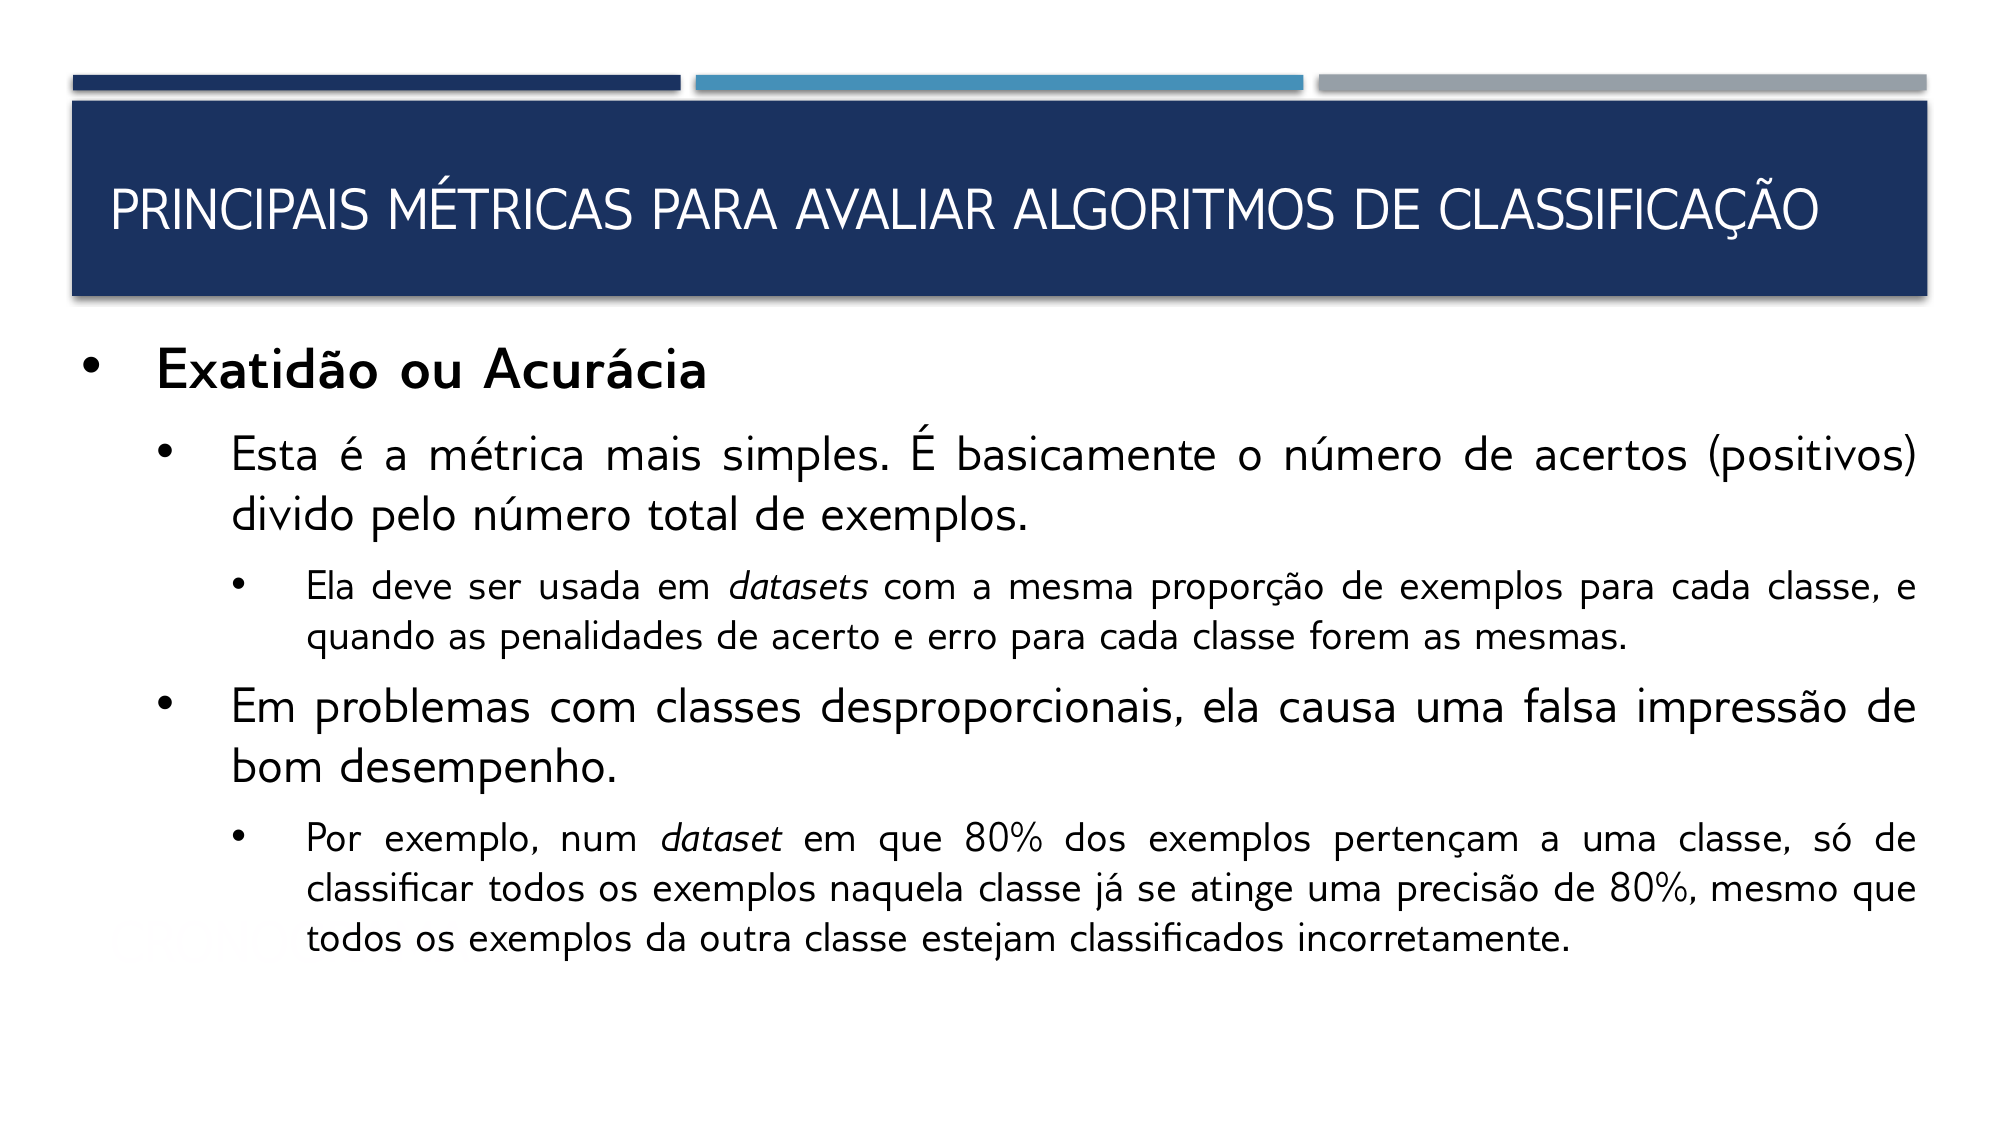

Principais métricas para avaliar algoritmos de classificação
Exatidão ou Acurácia
Esta é a métrica mais simples. É basicamente o número de acertos (positivos) divido pelo número total de exemplos.
Ela deve ser usada em datasets com a mesma proporção de exemplos para cada classe, e quando as penalidades de acerto e erro para cada classe forem as mesmas.
Em problemas com classes desproporcionais, ela causa uma falsa impressão de bom desempenho.
Por exemplo, num dataset em que 80% dos exemplos pertençam a uma classe, só de classificar todos os exemplos naquela classe já se atinge uma precisão de 80%, mesmo que todos os exemplos da outra classe estejam classificados incorretamente.
# cronograma